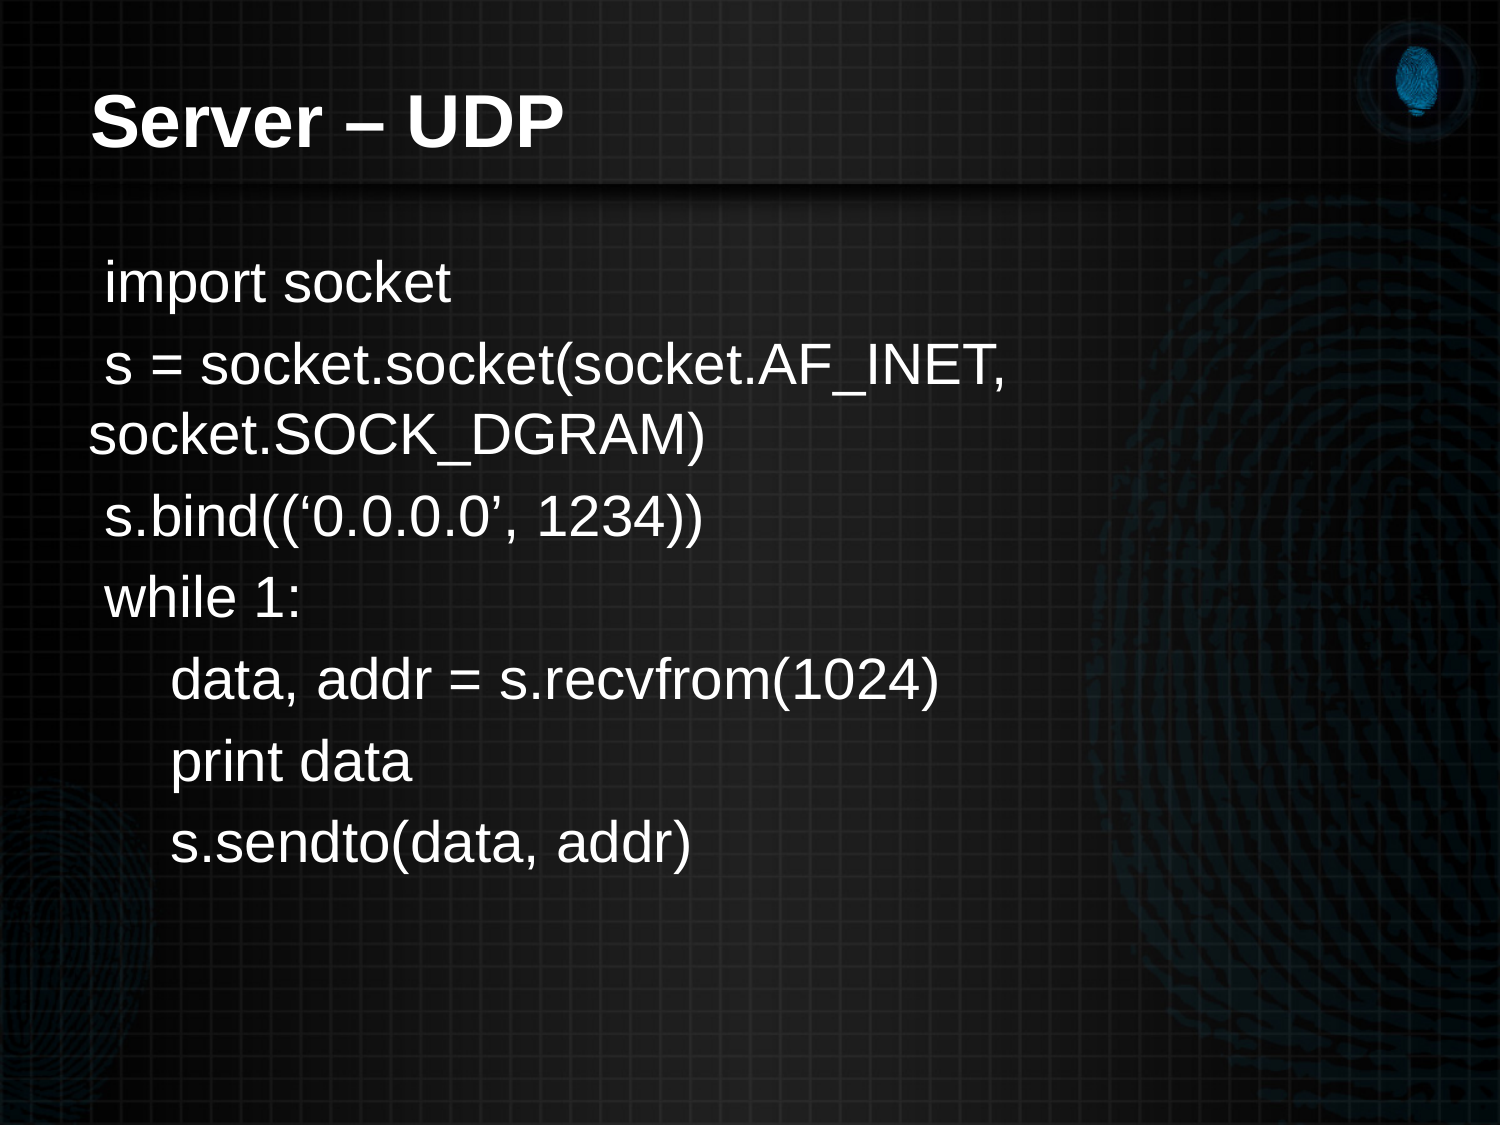

# Server – UDP
 import socket
 s = socket.socket(socket.AF_INET, socket.SOCK_DGRAM)
 s.bind((‘0.0.0.0’, 1234))
 while 1:
     data, addr = s.recvfrom(1024)
     print data
     s.sendto(data, addr)